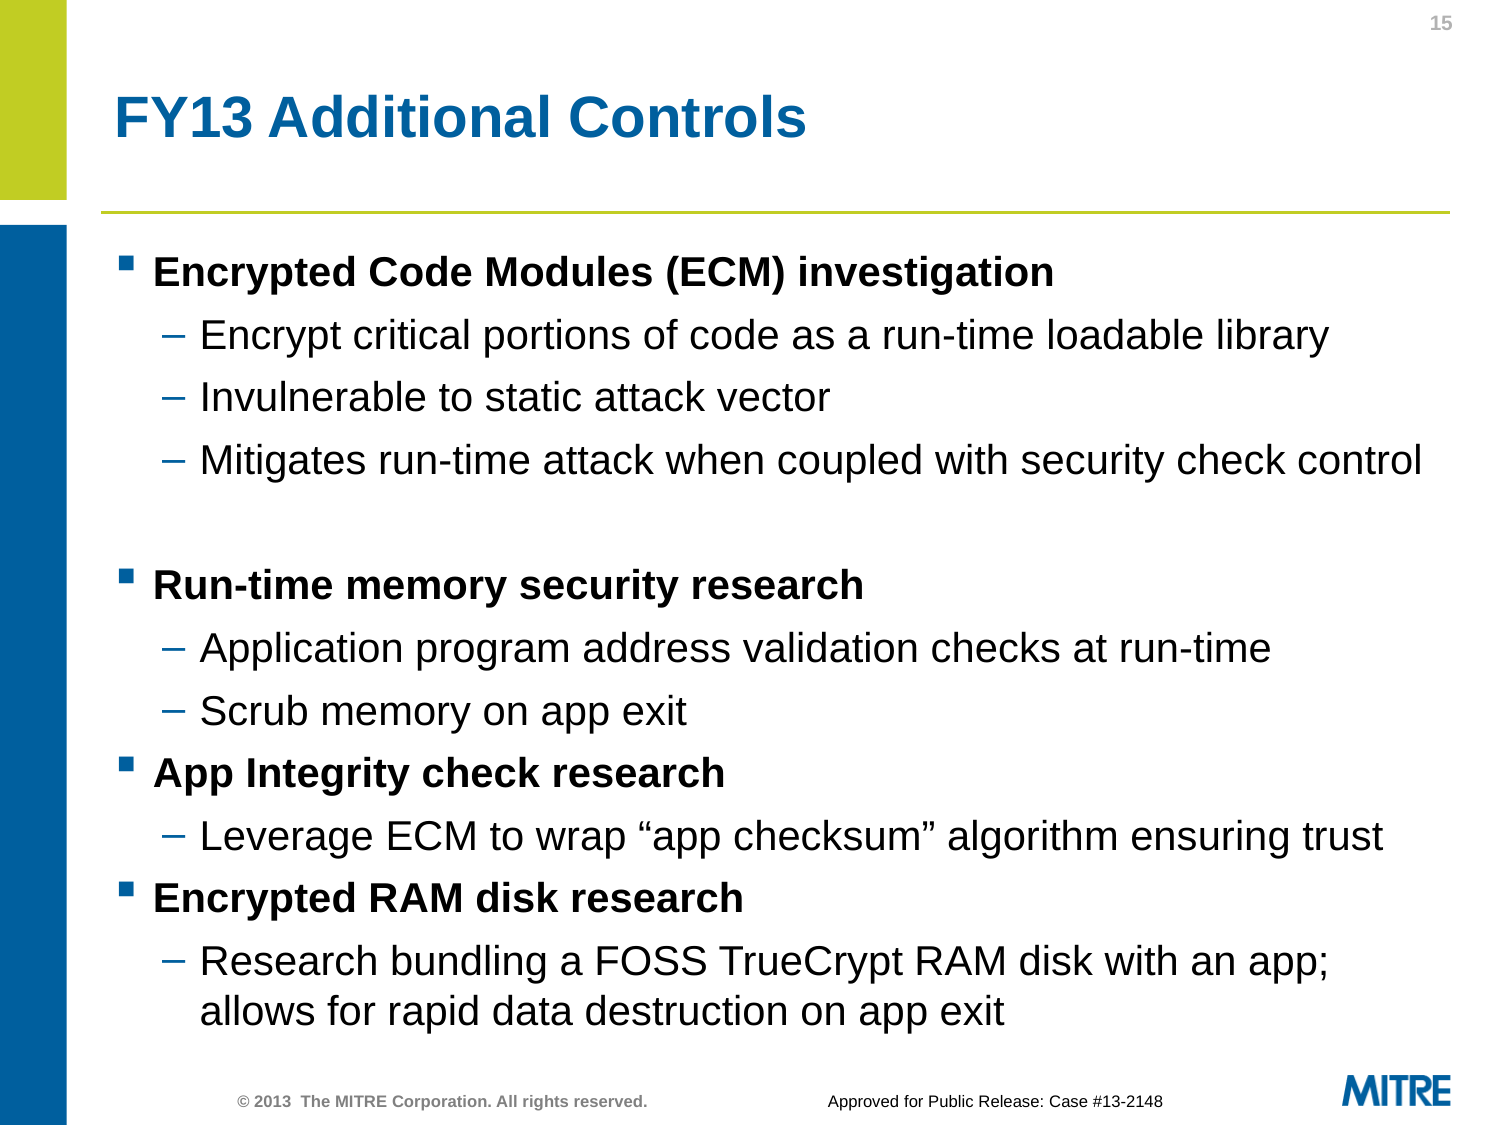

15
# FY13 Additional Controls
Encrypted Code Modules (ECM) investigation
Encrypt critical portions of code as a run-time loadable library
Invulnerable to static attack vector
Mitigates run-time attack when coupled with security check control

Run-time memory security research
Application program address validation checks at run-time
Scrub memory on app exit
App Integrity check research
Leverage ECM to wrap “app checksum” algorithm ensuring trust
Encrypted RAM disk research
Research bundling a FOSS TrueCrypt RAM disk with an app; allows for rapid data destruction on app exit

© 2013  The MITRE Corporation. All rights reserved. 	Approved for Public Release: Case #13-2148